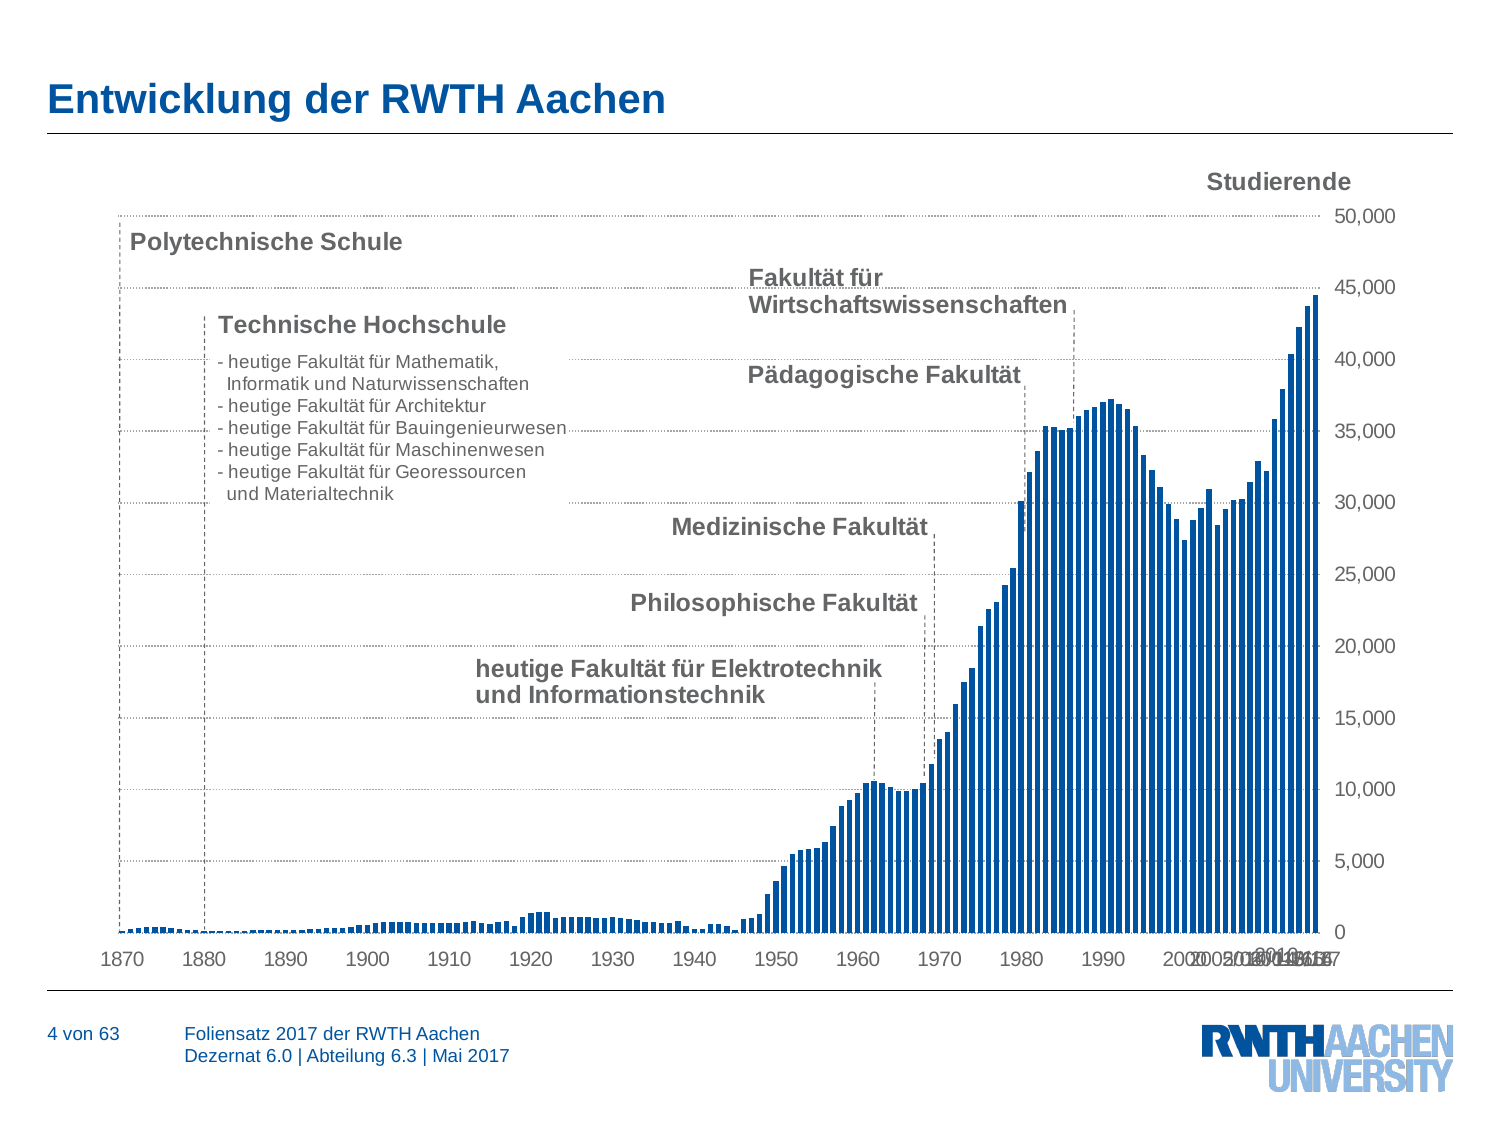

# Entwicklung der RWTH Aachen

### Chart

| Category |  |
|---|---|
| 1870 | 149.0 |
|  | 301.0 |
|  | 349.0 |
|  | 404.0 |
|  | 438.0 |
|  | 447.0 |
|  | 378.0 |
|  | 279.0 |
|  | 208.0 |
|  | 196.0 |
| 1880 | 159.0 |
|  | 126.0 |
|  | 121.0 |
|  | 145.0 |
|  | 141.0 |
|  | 164.0 |
|  | 193.0 |
|  | 181.0 |
|  | 187.0 |
|  | 208.0 |
| 1890 | 193.0 |
|  | 210.0 |
|  | 232.0 |
|  | 287.0 |
|  | 293.0 |
|  | 317.0 |
|  | 339.0 |
|  | 377.0 |
|  | 445.0 |
|  | 522.0 |
| 1900 | 557.0 |
|  | 671.0 |
|  | 754.0 |
|  | 761.0 |
|  | 769.0 |
|  | 774.0 |
|  | 712.0 |
|  | 675.0 |
|  | 664.0 |
|  | 687.0 |
| 1910 | 665.0 |
|  | 704.0 |
|  | 769.0 |
|  | 815.0 |
|  | 689.0 |
|  | 647.0 |
|  | 742.0 |
|  | 864.0 |
|  | 453.0 |
|  | 1135.0 |
| 1920 | 1371.0 |
|  | 1442.0 |
|  | 1458.0 |
|  | 1044.0 |
|  | 1099.0 |
|  | 1124.0 |
|  | 1141.0 |
|  | 1098.0 |
|  | 1060.0 |
|  | 1056.0 |
| 1930 | 1088.0 |
|  | 1008.0 |
|  | 940.0 |
|  | 903.0 |
|  | 782.0 |
|  | 773.0 |
|  | 674.0 |
|  | 668.0 |
|  | 821.0 |
|  | 500.0 |
| 1940 | 255.0 |
|  | 250.0 |
|  | 594.0 |
|  | 617.0 |
|  | 459.0 |
|  | 235.0 |
|  | 988.0 |
|  | 1067.0 |
|  | 1339.0 |
|  | 2745.0 |
| 1950 | 3652.0 |
|  | 4695.0 |
|  | 5475.0 |
|  | 5796.0 |
|  | 5826.0 |
|  | 5928.0 |
|  | 6340.0 |
|  | 7466.0 |
|  | 8884.0 |
|  | 9243.0 |
| 1960 | 9742.0 |
|  | 10464.0 |
|  | 10621.0 |
|  | 10484.0 |
|  | 10154.0 |
|  | 9901.0 |
|  | 9878.0 |
|  | 10027.0 |
|  | 10475.0 |
|  | 11769.0 |
| 1970 | 13500.0 |
|  | 14000.0 |
|  | 16000.0 |
|  | 17500.0 |
|  | 18500.0 |
|  | 21376.0 |
|  | 22580.0 |
|  | 23066.0 |
|  | 24264.0 |
|  | 25447.0 |
| 1980 | 30122.0 |
|  | 32132.0 |
|  | 33646.0 |
|  | 35349.0 |
|  | 35308.0 |
|  | 35074.0 |
|  | 35230.0 |
|  | 36067.0 |
|  | 36499.0 |
|  | 36679.0 |
| 1990 | 37043.0 |
|  | 37276.0 |
|  | 36893.0 |
|  | 36540.0 |
|  | 35380.0 |
|  | 33354.0 |
|  | 32308.0 |
|  | 31094.0 |
|  | 29915.0 |
|  | 28904.0 |
| 2000 | 27421.0 |
|  | 28815.0 |
|  | 29667.0 |
|  | 30946.0 |
|  | 28454.0 |
| 2005/06 | 29598.0 |
|  | 30180.0 |
|  | 30260.0 |
|  | 31431.0 |
| 2010/11 | 32943.0 |
|  | 32240.0 |
|  | 35813.0 |
|  | 37917.0 |
| 20013/14 | 40375.0 |
| 14/15 | 42298.0 |
| 15/16 | 43721.0 |
| 16/17 | 44517.0 |
4 von 63